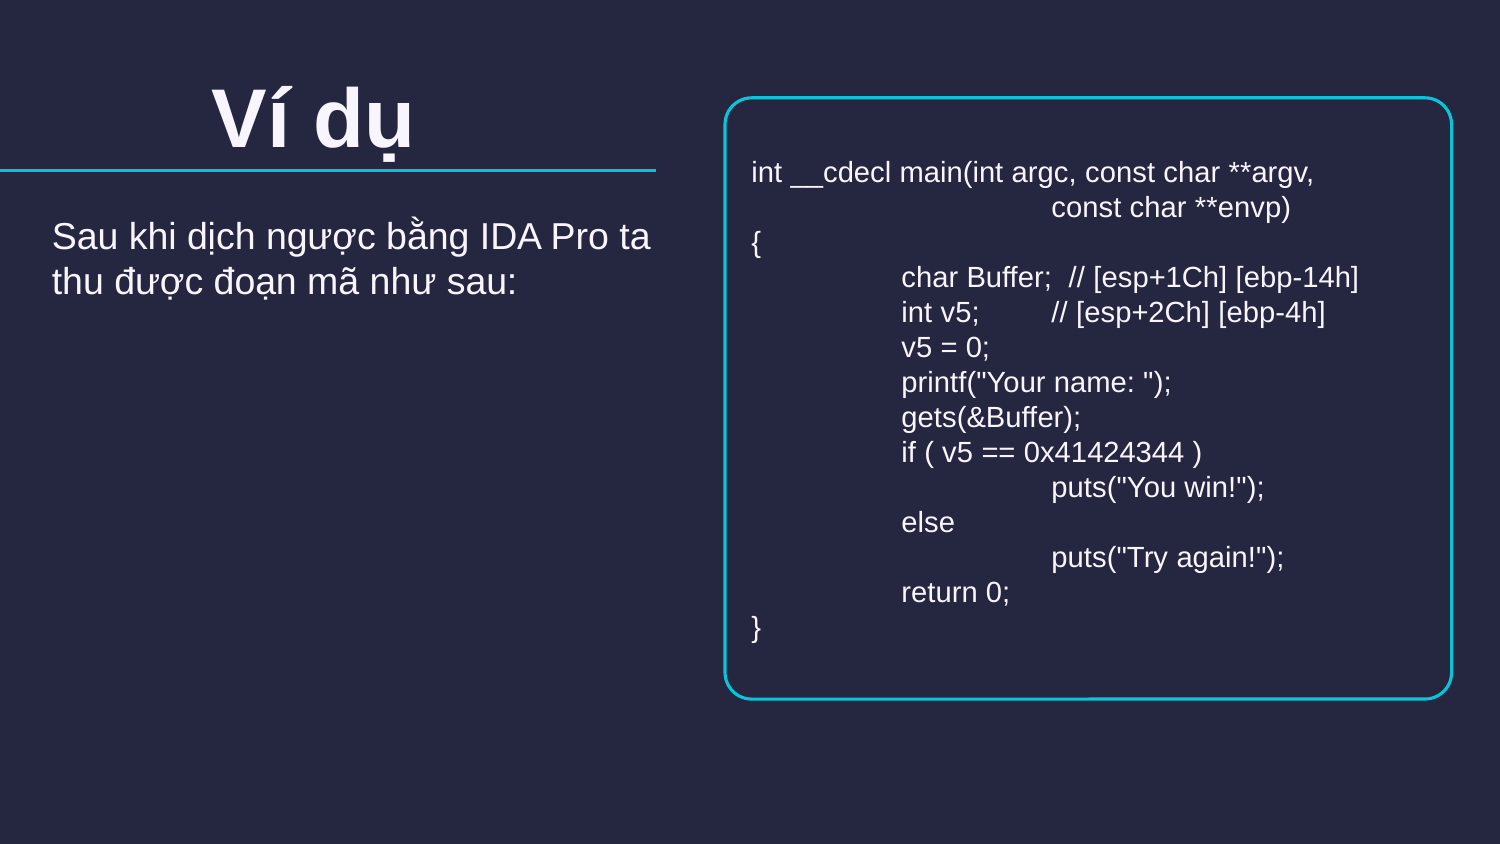

# Ví dụ

int __cdecl main(int argc, const char **argv,
		const char **envp)
{
	char Buffer;  // [esp+1Ch] [ebp-14h]
	int v5;	// [esp+2Ch] [ebp-4h]
	v5 = 0;
	printf("Your name: ");
	gets(&Buffer);
	if ( v5 == 0x41424344 )
		puts("You win!");
	else
		puts("Try again!");
	return 0;
}
Sau khi dịch ngược bằng IDA Pro ta thu được đoạn mã như sau: